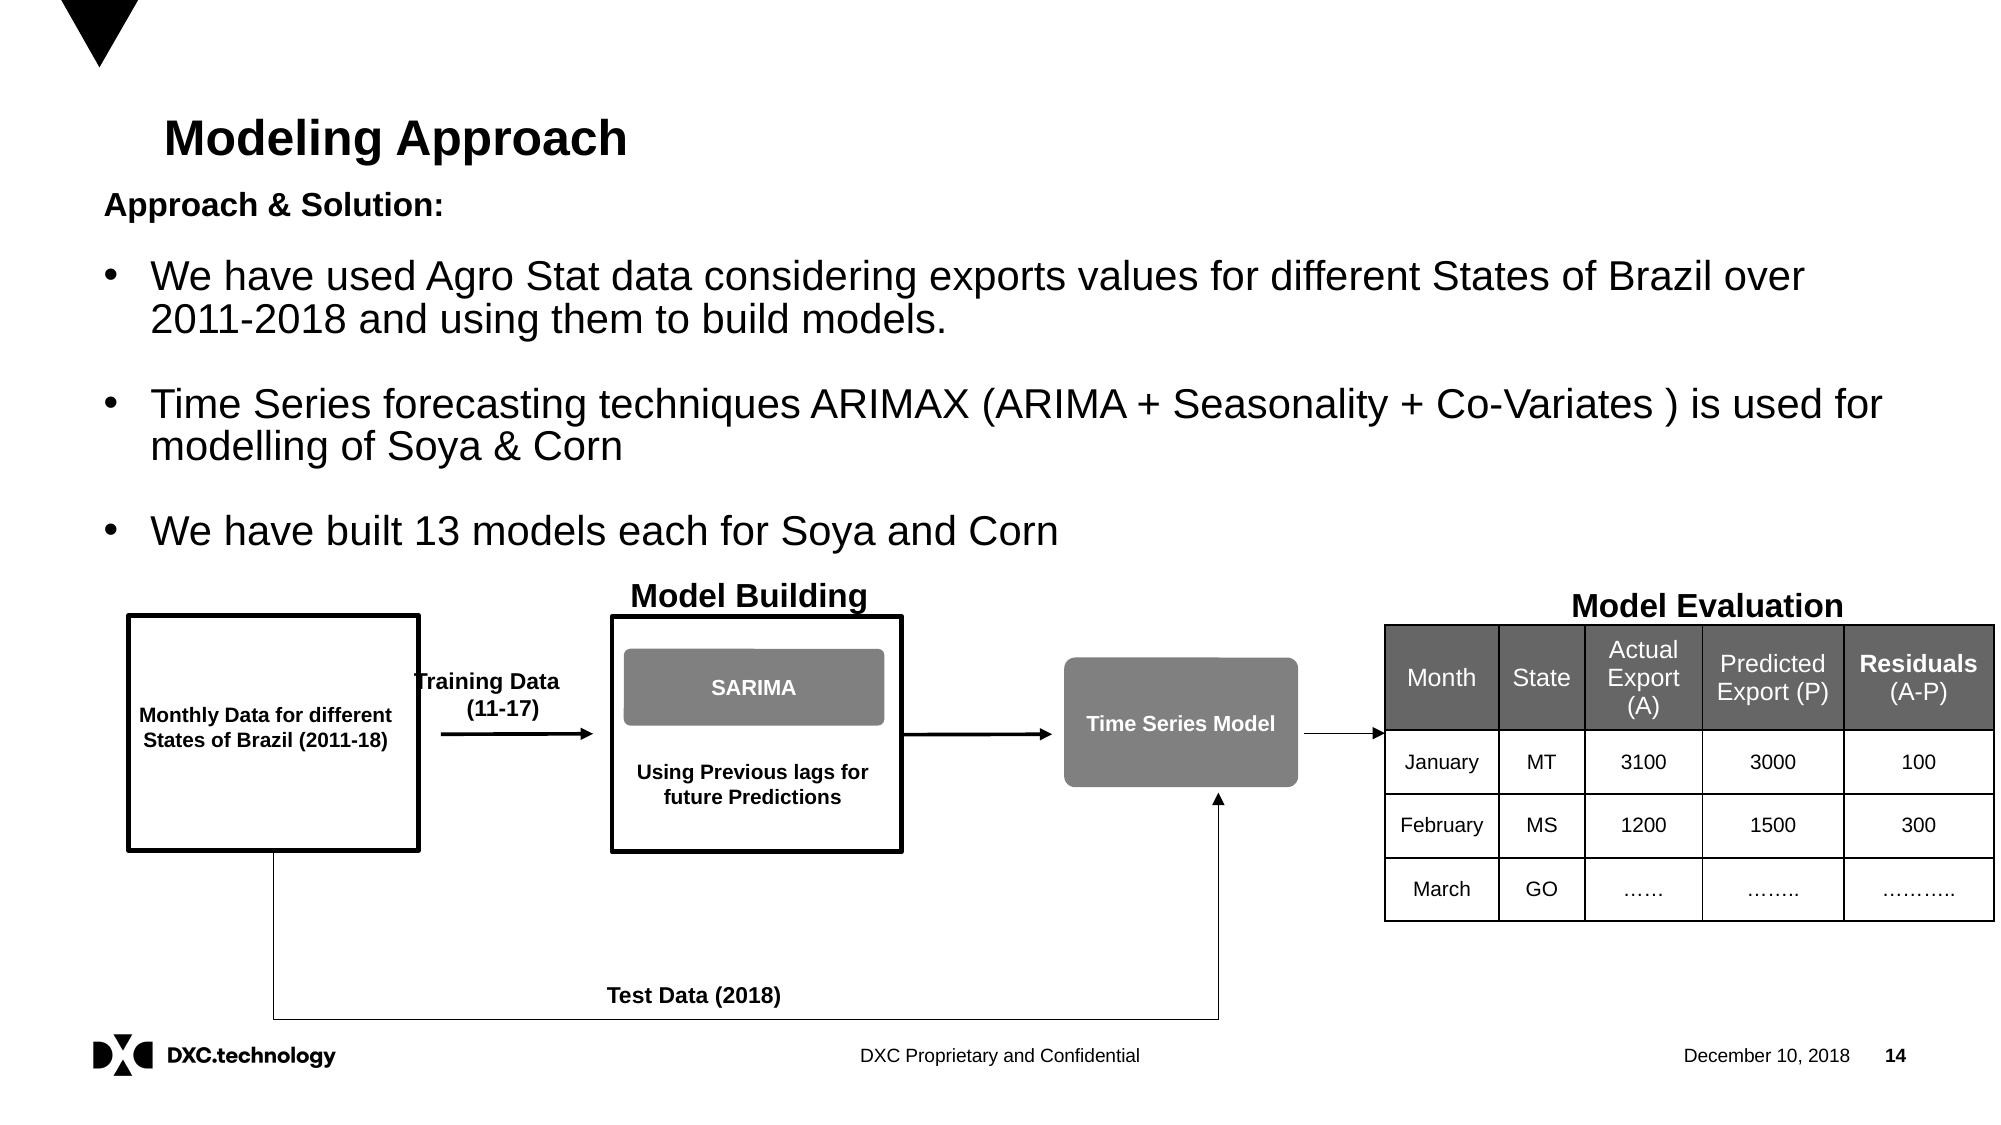

#
Modeling Approach
Approach & Solution:

We have used Agro Stat data considering exports values for different States of Brazil over 2011-2018 and using them to build models.

Time Series forecasting techniques ARIMAX (ARIMA + Seasonality + Co-Variates ) is used for modelling of Soya & Corn

We have built 13 models each for Soya and Corn

Model Building
Model Evaluation

| Month | State | Actual Export (A) | Predicted Export (P) | Residuals (A-P) |
| --- | --- | --- | --- | --- |
| January | MT | 3100 | 3000 | 100 |
| February | MS | 1200 | 1500 | 300 |
| March | GO | …… | …….. | ……….. |
SARIMA
Time Series Model
Training Data      (11-17)
Monthly Data for different States of Brazil (2011-18)
Using Previous lags for future Predictions
Test Data (2018)